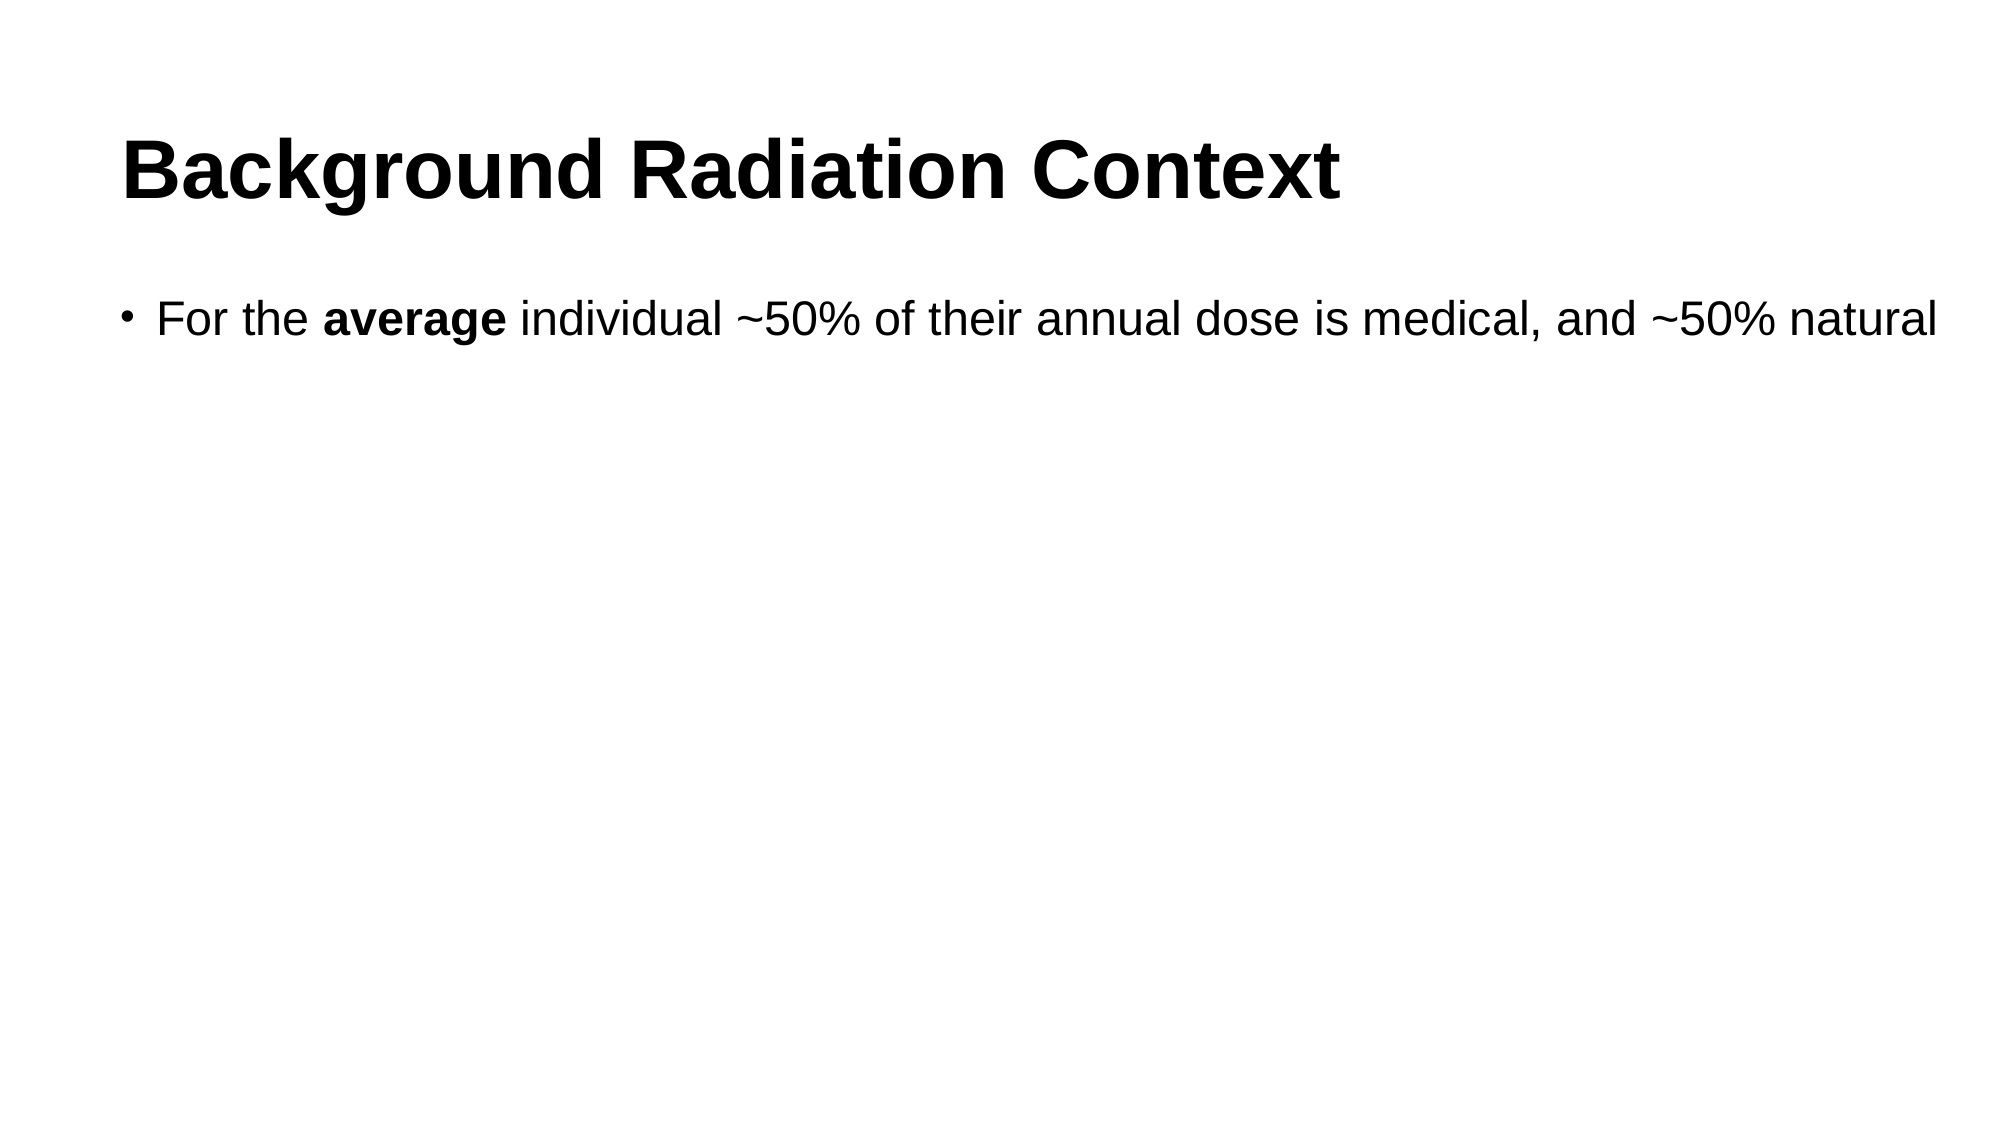

# Background Radiation Context
For the average individual ~50% of their annual dose is medical, and ~50% natural
For the Amish and poor its probably ~100%
Average annual dose for an American is quoted to be about 6.4 mSv (3.2 mSv natural, 3.2 mSv man-made)
Plurality of man-made is CTs (medically necessary and fruitful!)
Majority of Natural is Radon/Thoron (probably not as bad as we think)
Every hour of flying at cruising height adds 0.004 mSv
Flight from Detroit to Shanghai is then ~ 2% of your annual dose (0.06 mSv)